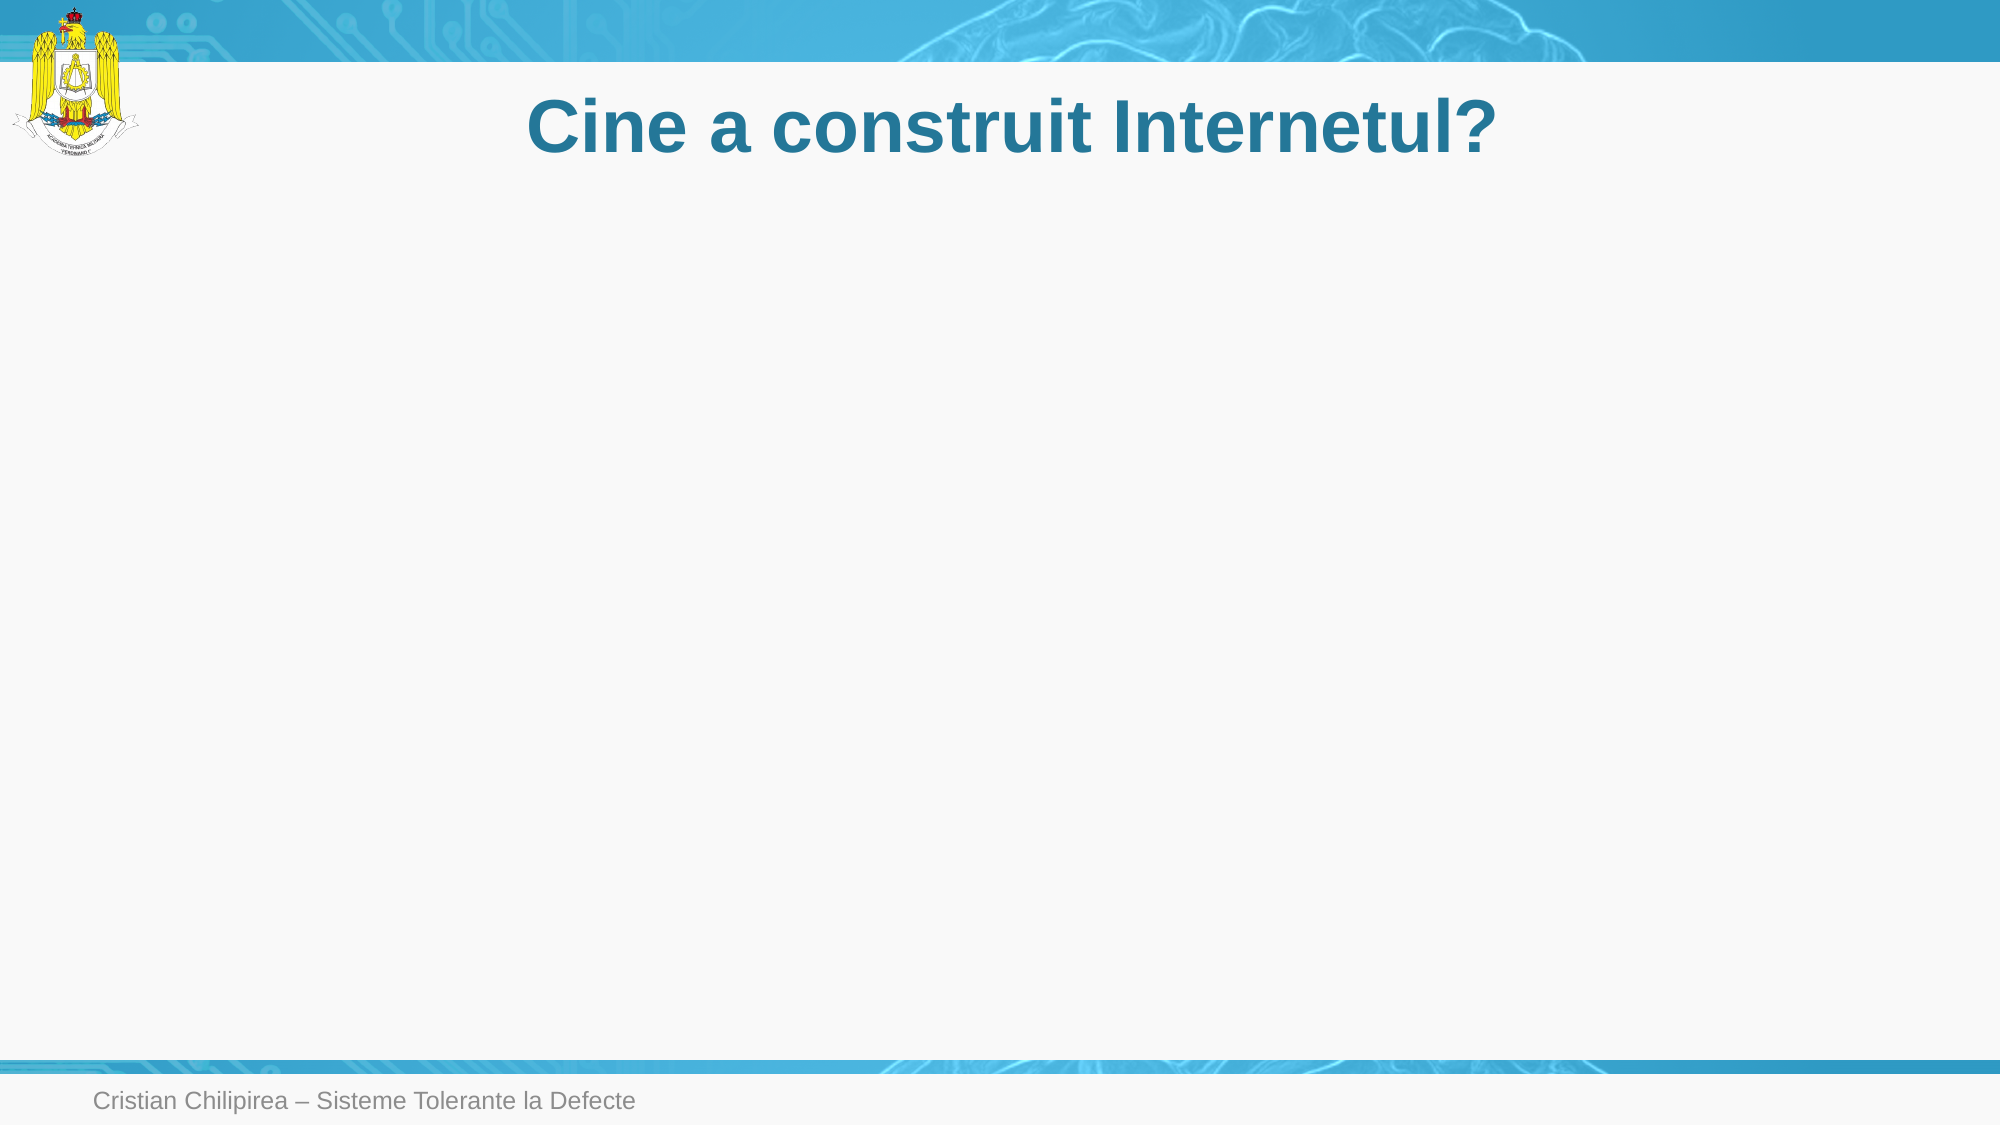

# Cine a construit Internetul?

Cristian Chilipirea – Sisteme Tolerante la Defecte